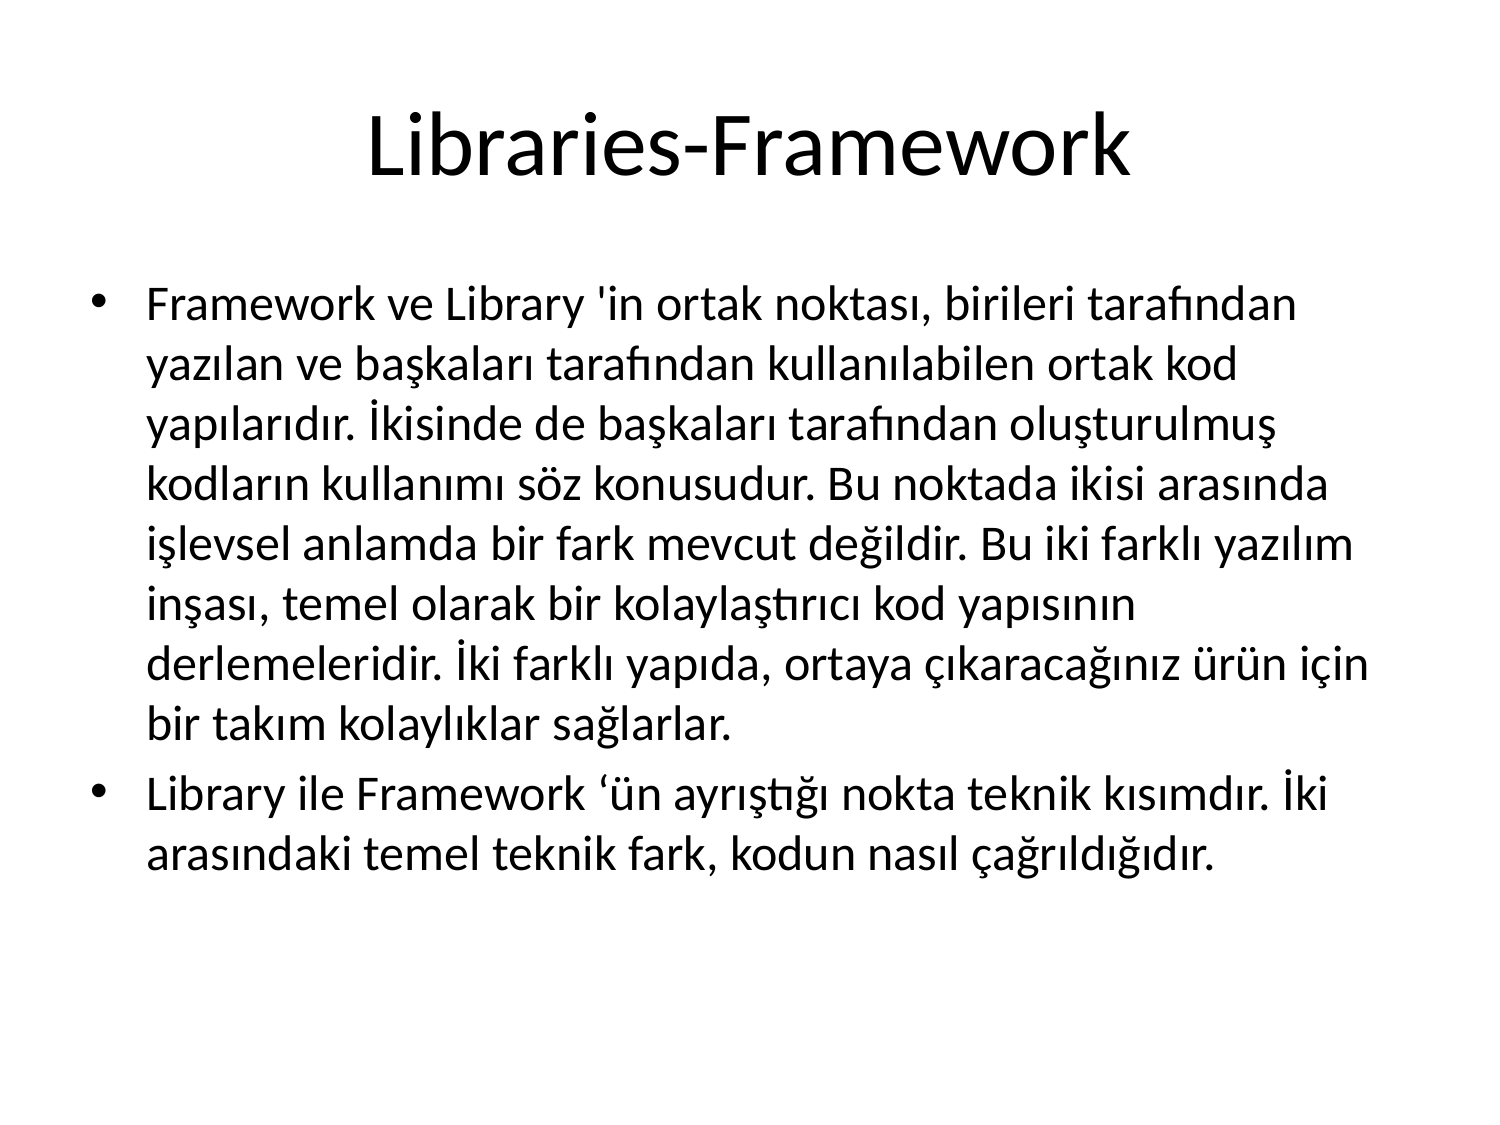

# Libraries-Framework
Framework ve Library 'in ortak noktası, birileri tarafından yazılan ve başkaları tarafından kullanılabilen ortak kod yapılarıdır. İkisinde de başkaları tarafından oluşturulmuş kodların kullanımı söz konusudur. Bu noktada ikisi arasında işlevsel anlamda bir fark mevcut değildir. Bu iki farklı yazılım inşası, temel olarak bir kolaylaştırıcı kod yapısının derlemeleridir. İki farklı yapıda, ortaya çıkaracağınız ürün için bir takım kolaylıklar sağlarlar.
Library ile Framework ‘ün ayrıştığı nokta teknik kısımdır. İki arasındaki temel teknik fark, kodun nasıl çağrıldığıdır.